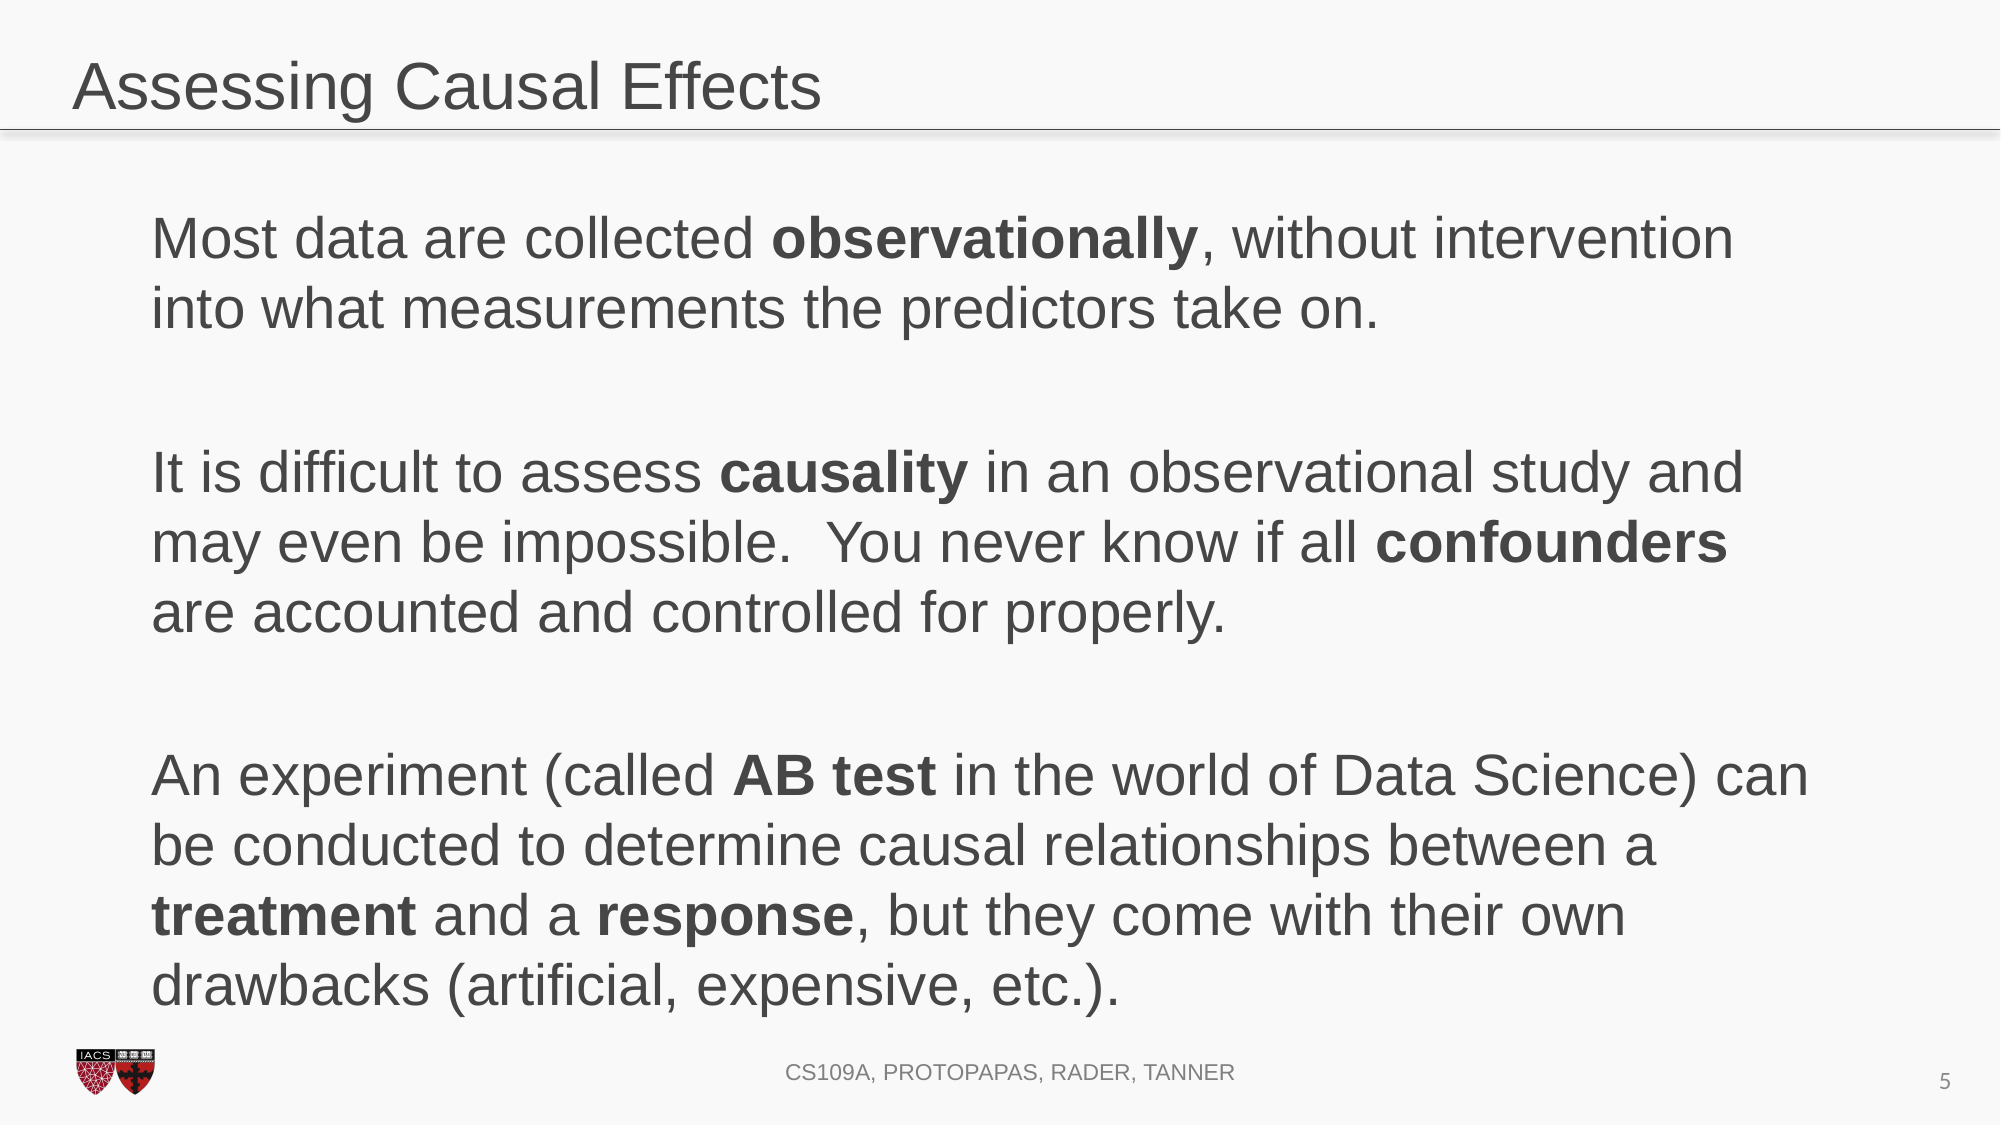

# Assessing Causal Effects
Most data are collected observationally, without intervention into what measurements the predictors take on.

It is difficult to assess causality in an observational study and may even be impossible.  You never know if all confounders are accounted and controlled for properly.

An experiment (called AB test in the world of Data Science) can be conducted to determine causal relationships between a treatment and a response, but they come with their own drawbacks (artificial, expensive, etc.).
5